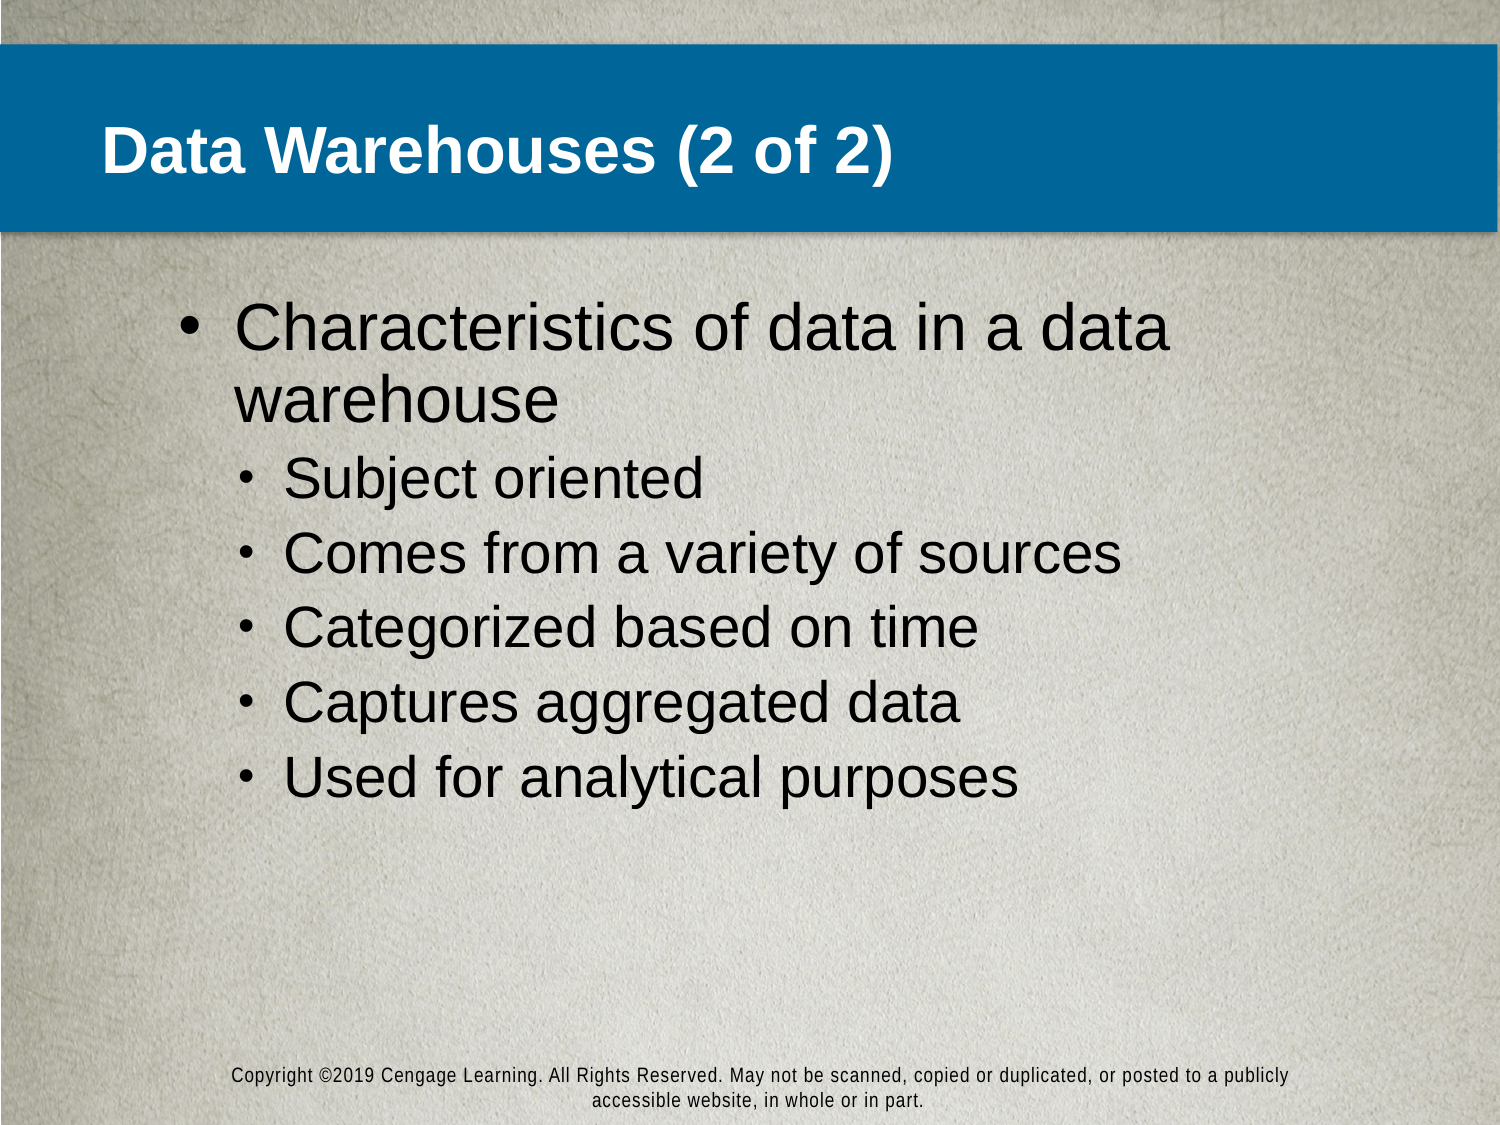

# Data Warehouses (2 of 2)
Characteristics of data in a data warehouse
Subject oriented
Comes from a variety of sources
Categorized based on time
Captures aggregated data
Used for analytical purposes